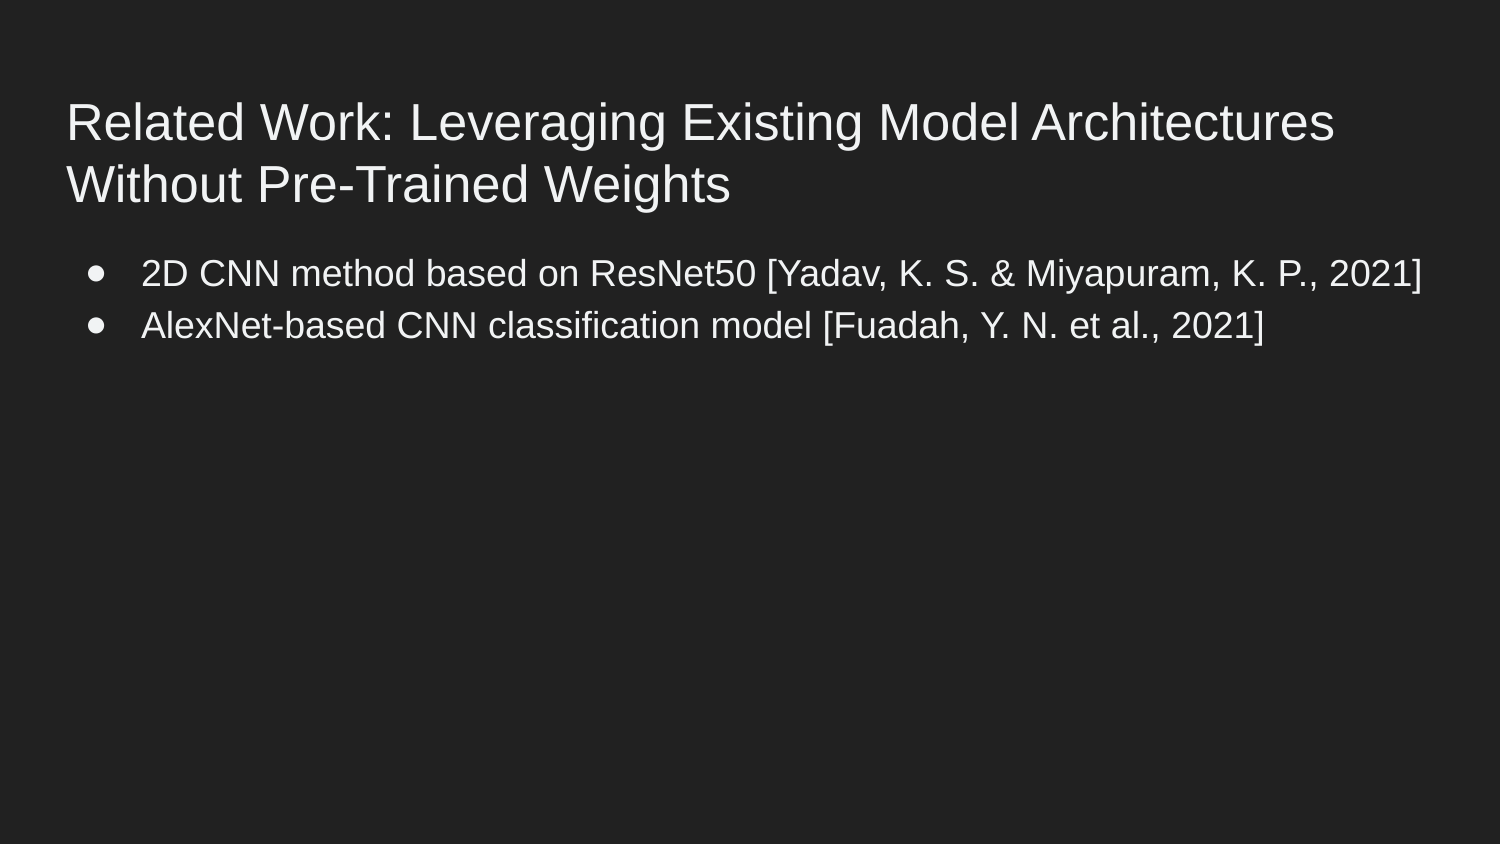

# Related Work: Leveraging Existing Model Architectures Without Pre-Trained Weights

2D CNN method based on ResNet50 [Yadav, K. S. & Miyapuram, K. P., 2021]
AlexNet-based CNN classification model [Fuadah, Y. N. et al., 2021]